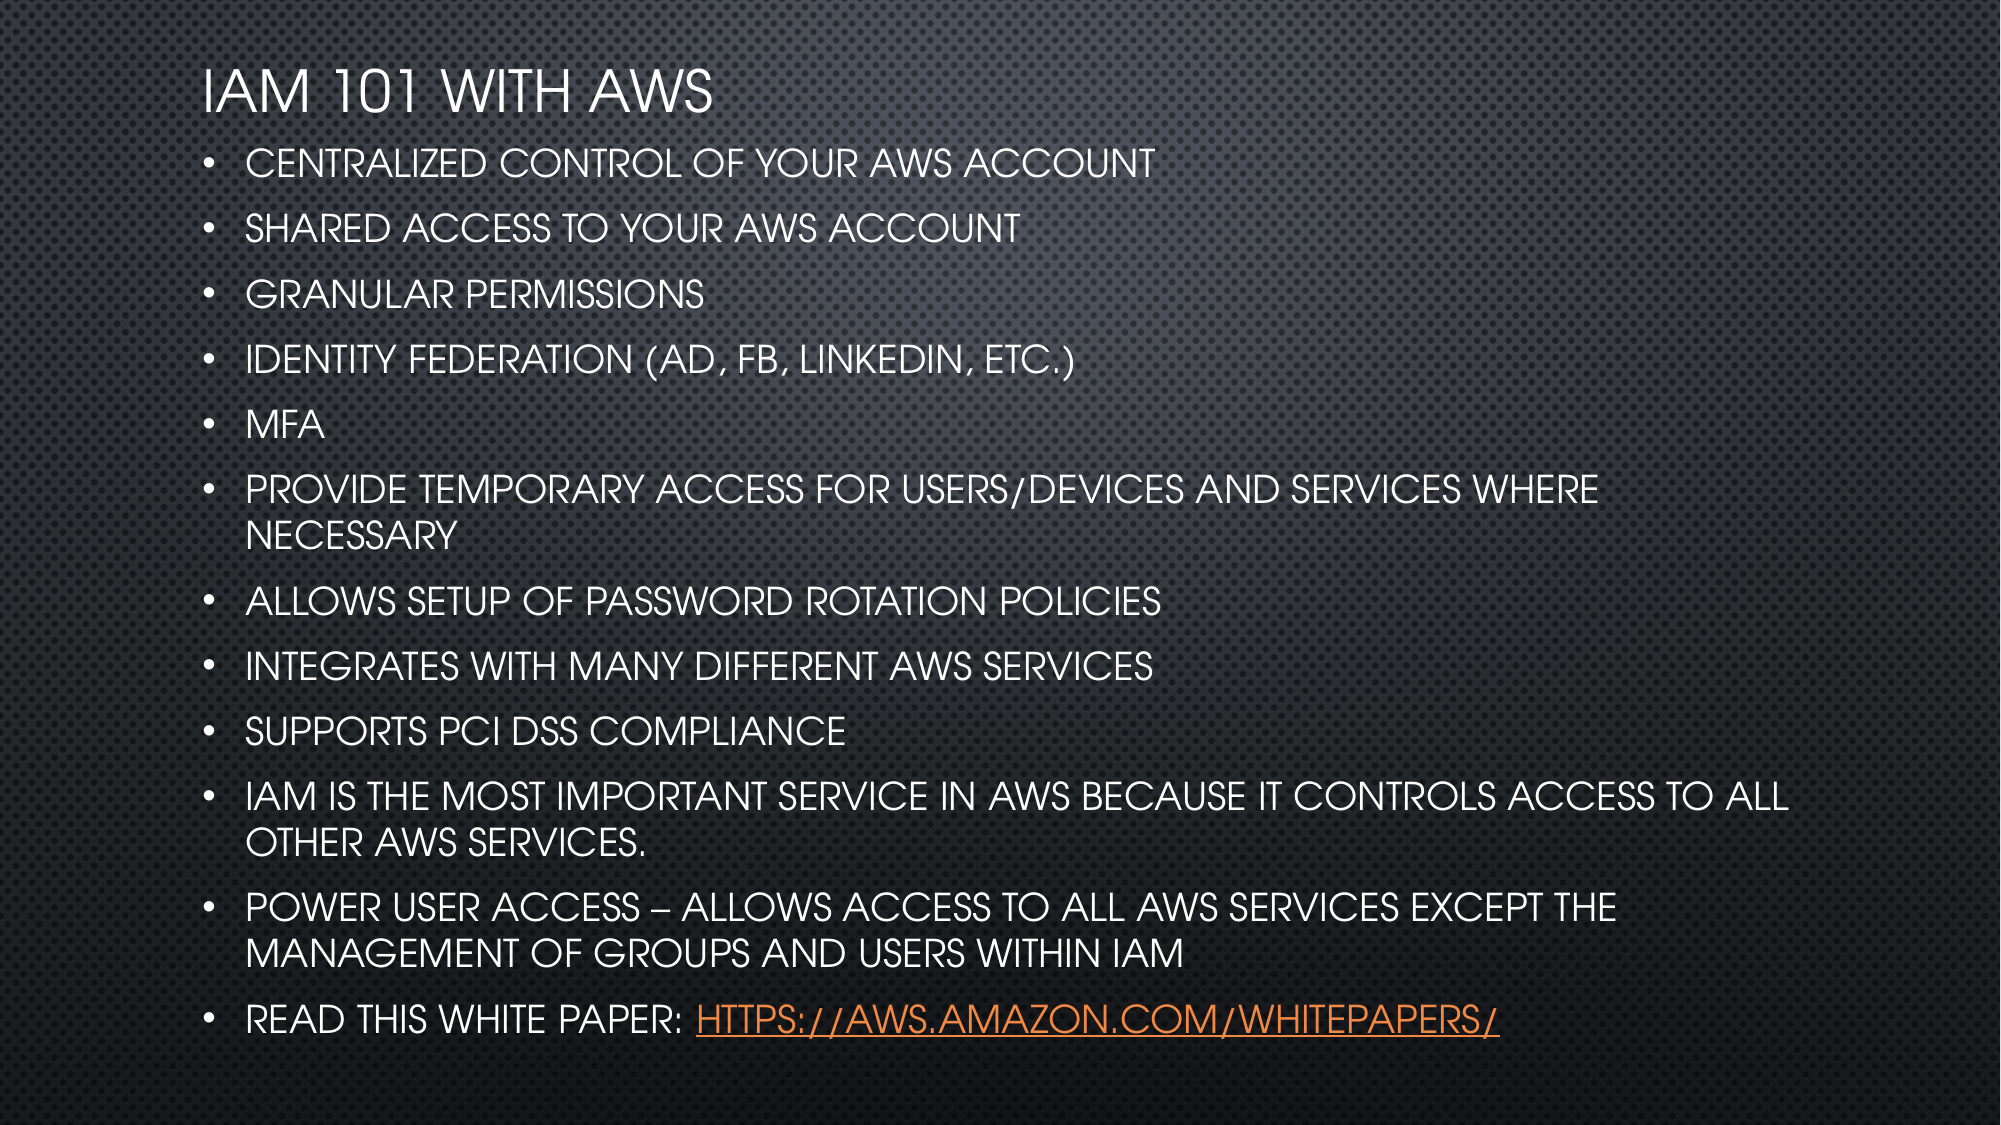

# IAM 101 with AWS
Centralized control of your AWS account
Shared access to your AWS account
Granular permissions
Identity federation (AD, FB, LinkedIn, etc.)
MFA
Provide temporary access for users/devices and services where necessary
Allows setup of password rotation policies
Integrates with many different AWS services
Supports PCI DSS compliance
IAM is the most important service in AWS because it controls access to all other AWS services.
Power User Access – allows access to all AWS services except the management of Groups and Users within IAM
Read this white paper: https://aws.amazon.com/whitepapers/